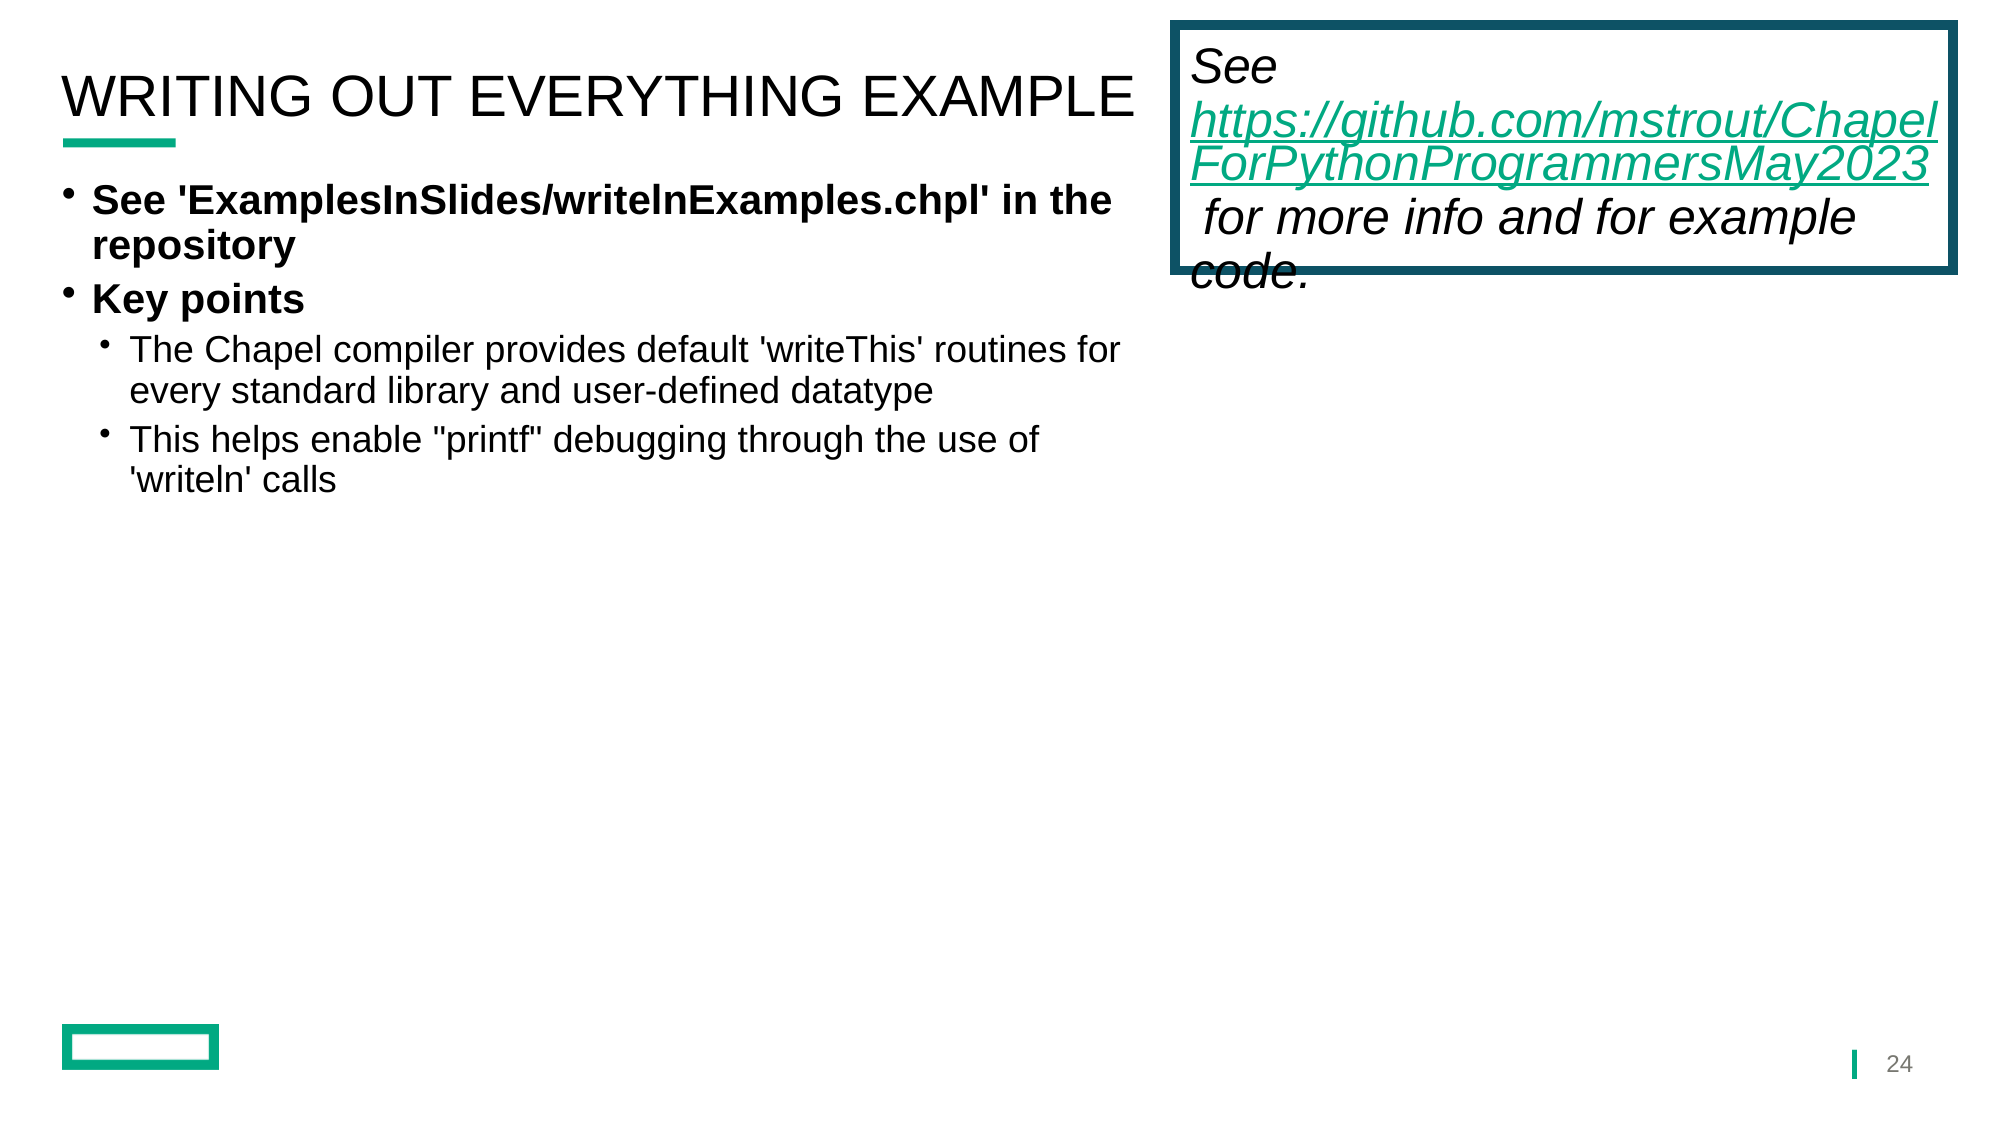

See https://github.com/mstrout/ChapelForPythonProgrammersMay2023 for more info and for example code.
# Writing Out Everything Example
See 'ExamplesInSlides/writelnExamples.chpl' in the repository
Key points
The Chapel compiler provides default 'writeThis' routines for every standard library and user-defined datatype
This helps enable "printf" debugging through the use of 'writeln' calls
24